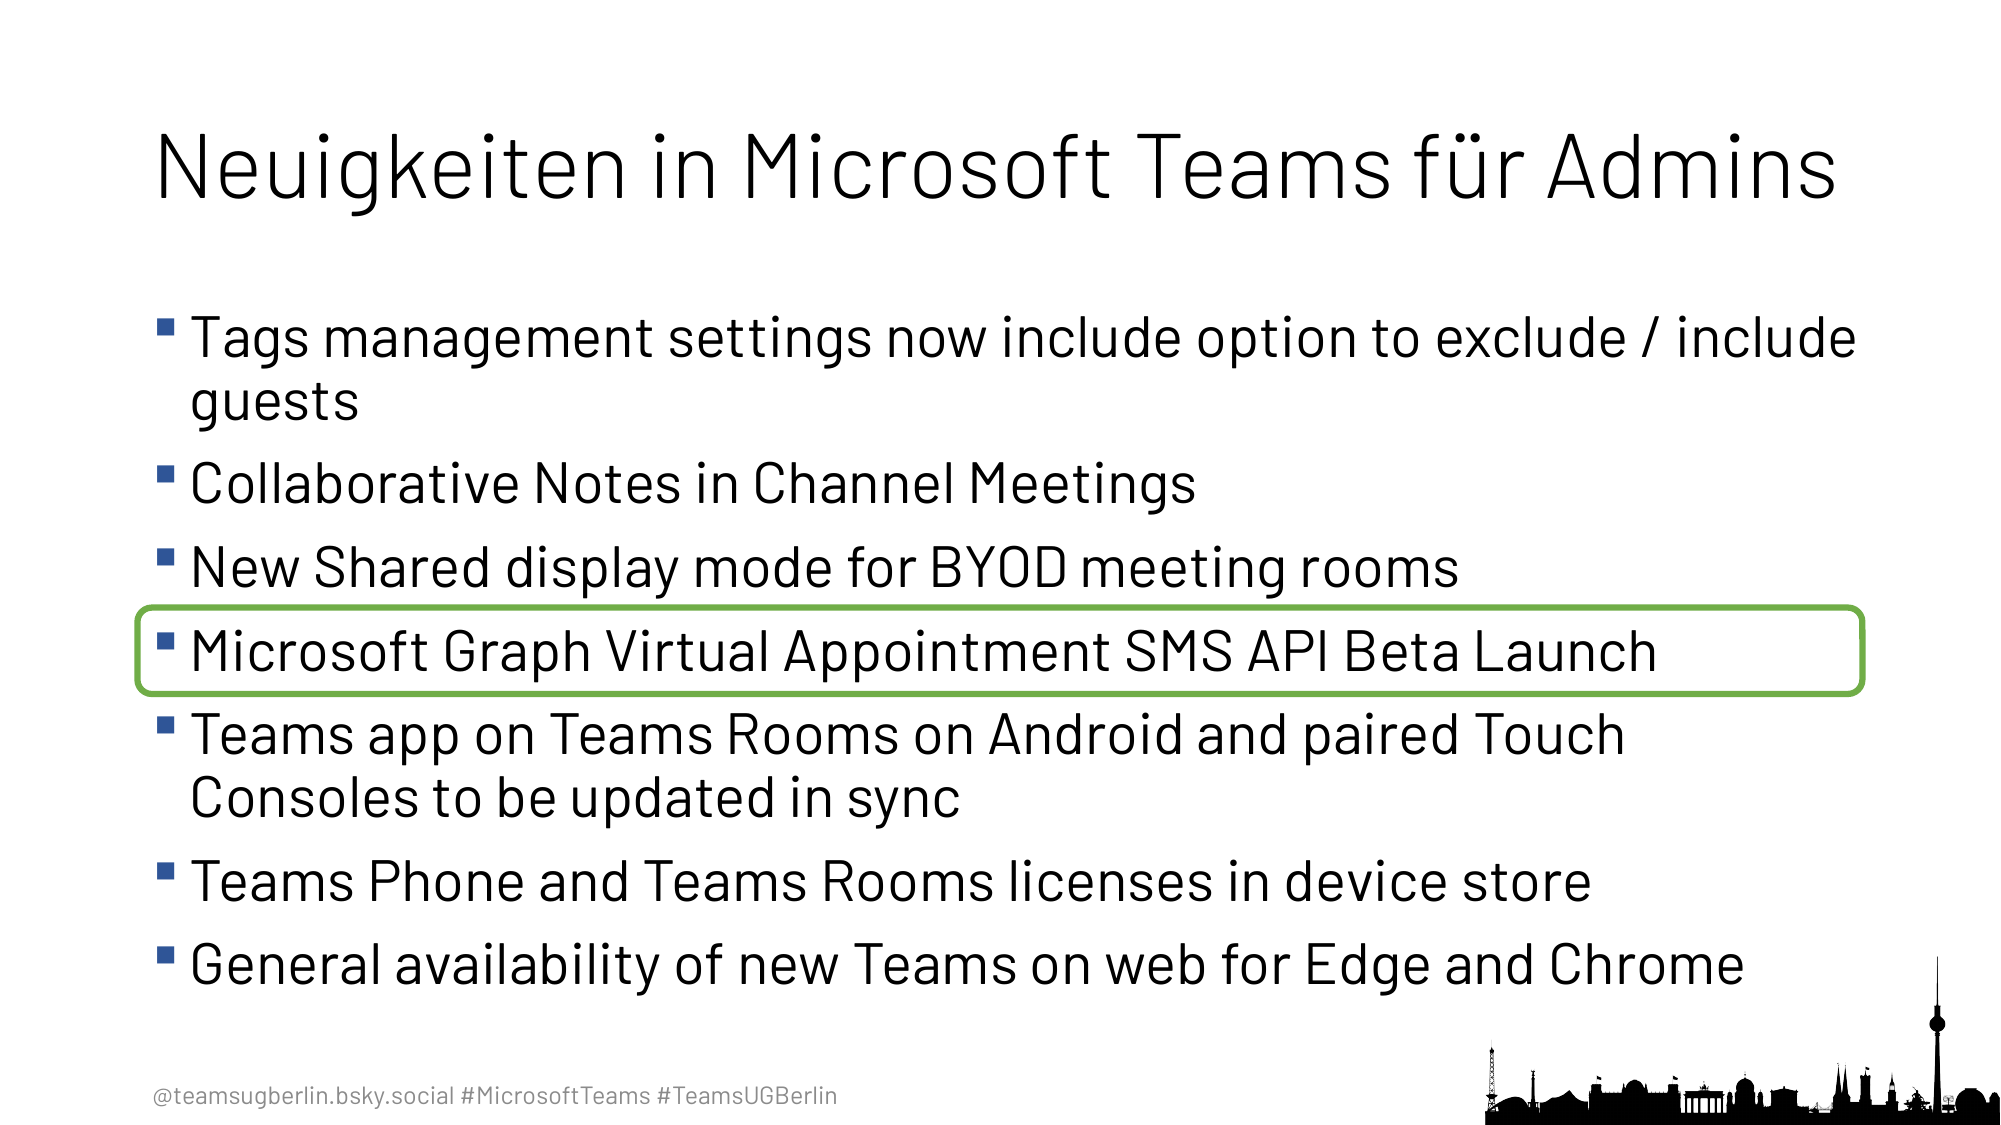

# Neuigkeiten in Microsoft Teams für Admins
Tags management settings now include option to exclude / include guests
Collaborative Notes in Channel Meetings
New Shared display mode for BYOD meeting rooms
Microsoft Graph Virtual Appointment SMS API Beta Launch
Teams app on Teams Rooms on Android and paired Touch Consoles to be updated in sync
Teams Phone and Teams Rooms licenses in device store
General availability of new Teams on web for Edge and Chrome